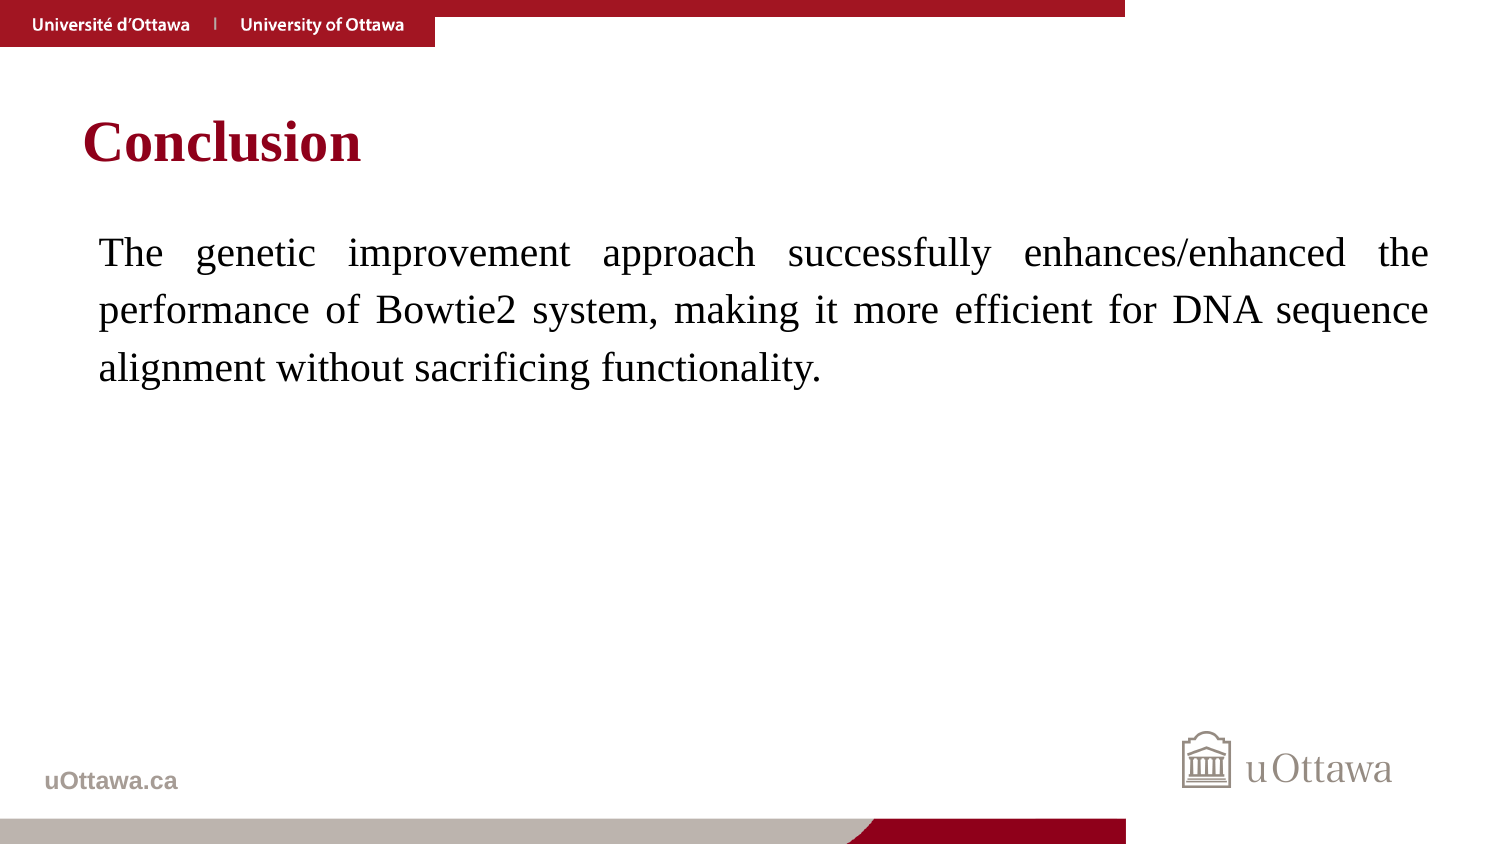

# Conclusion
The genetic improvement approach successfully enhances/enhanced the performance of Bowtie2 system, making it more efficient for DNA sequence alignment without sacrificing functionality.